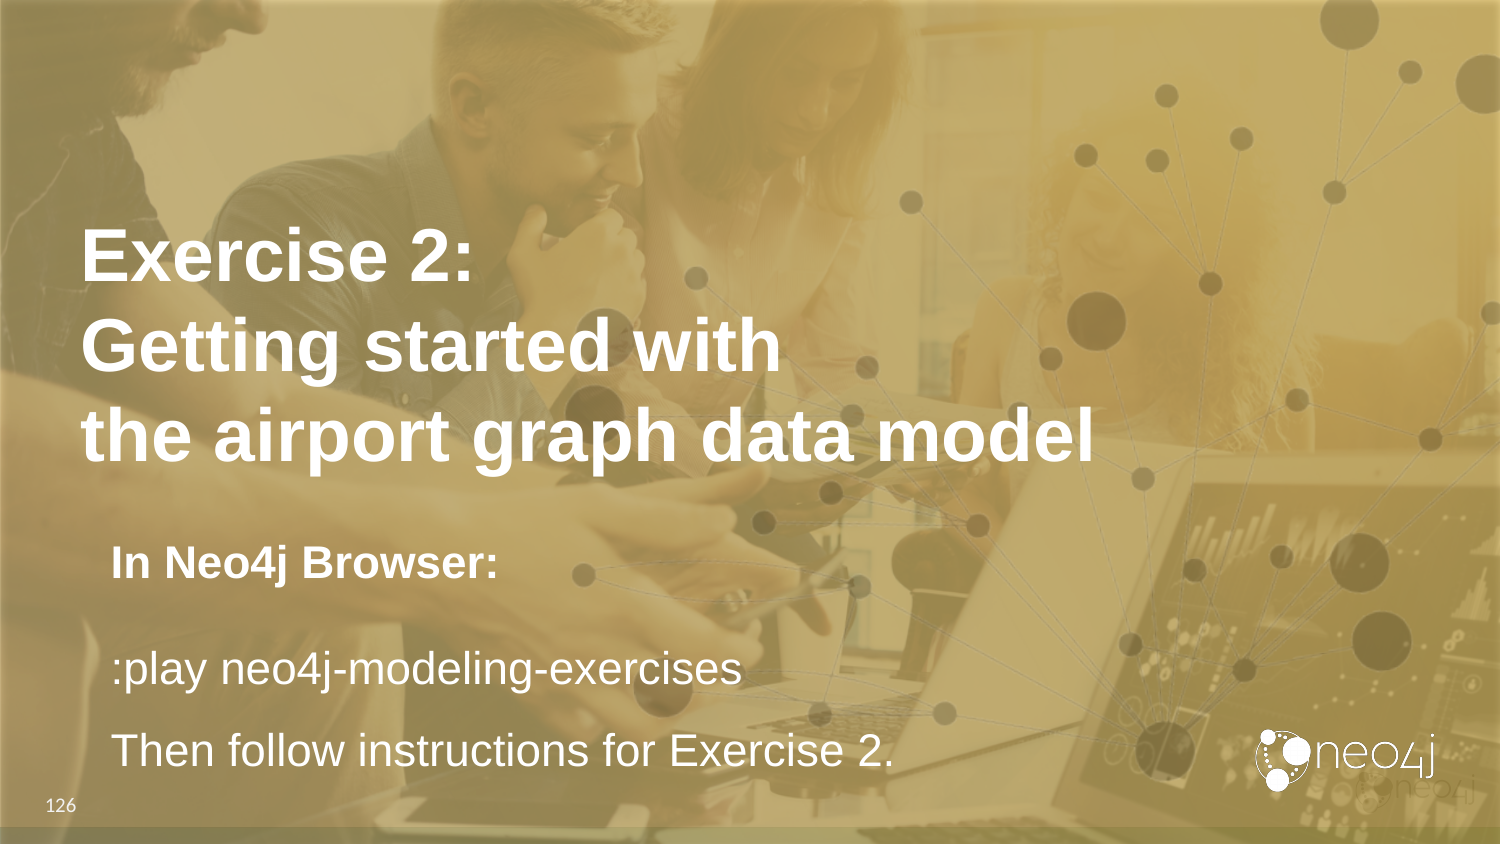

# Exercise 2:
Getting started with
the airport graph data model

In Neo4j Browser:
:play neo4j-modeling-exercises
Then follow instructions for Exercise 2.

126